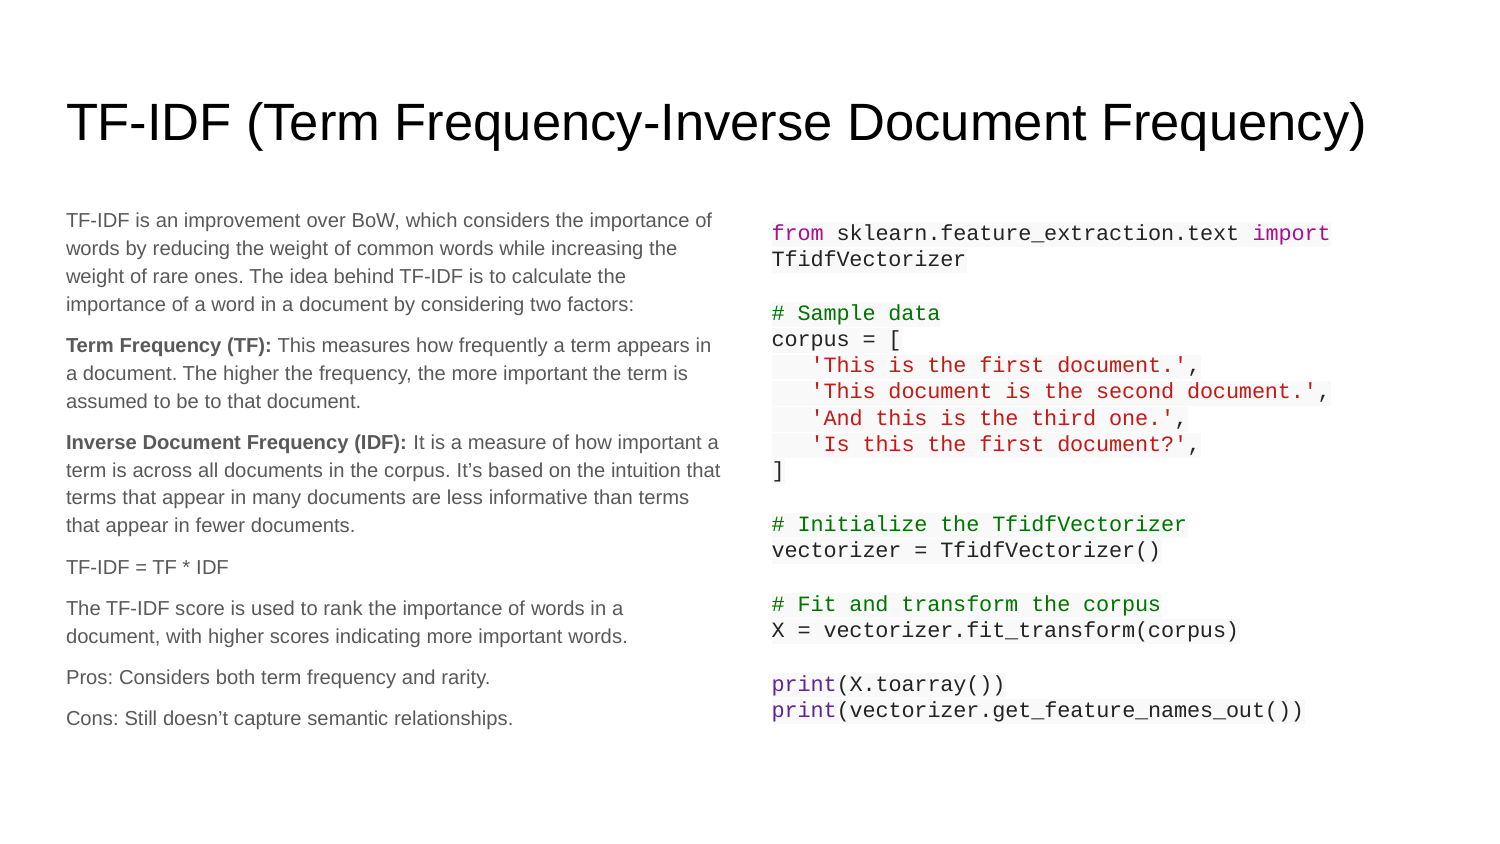

# TF-IDF (Term Frequency-Inverse Document Frequency)
TF-IDF is an improvement over BoW, which considers the importance of words by reducing the weight of common words while increasing the weight of rare ones. The idea behind TF-IDF is to calculate the importance of a word in a document by considering two factors:
Term Frequency (TF): This measures how frequently a term appears in a document. The higher the frequency, the more important the term is assumed to be to that document.
Inverse Document Frequency (IDF): It is a measure of how important a term is across all documents in the corpus. It’s based on the intuition that terms that appear in many documents are less informative than terms that appear in fewer documents.
TF-IDF = TF * IDF
The TF-IDF score is used to rank the importance of words in a document, with higher scores indicating more important words.
Pros: Considers both term frequency and rarity.
Cons: Still doesn’t capture semantic relationships.
from sklearn.feature_extraction.text import TfidfVectorizer

# Sample data
corpus = [
   'This is the first document.',
   'This document is the second document.',
   'And this is the third one.',
   'Is this the first document?',
]

# Initialize the TfidfVectorizer
vectorizer = TfidfVectorizer()

# Fit and transform the corpus
X = vectorizer.fit_transform(corpus)

print(X.toarray())
print(vectorizer.get_feature_names_out())